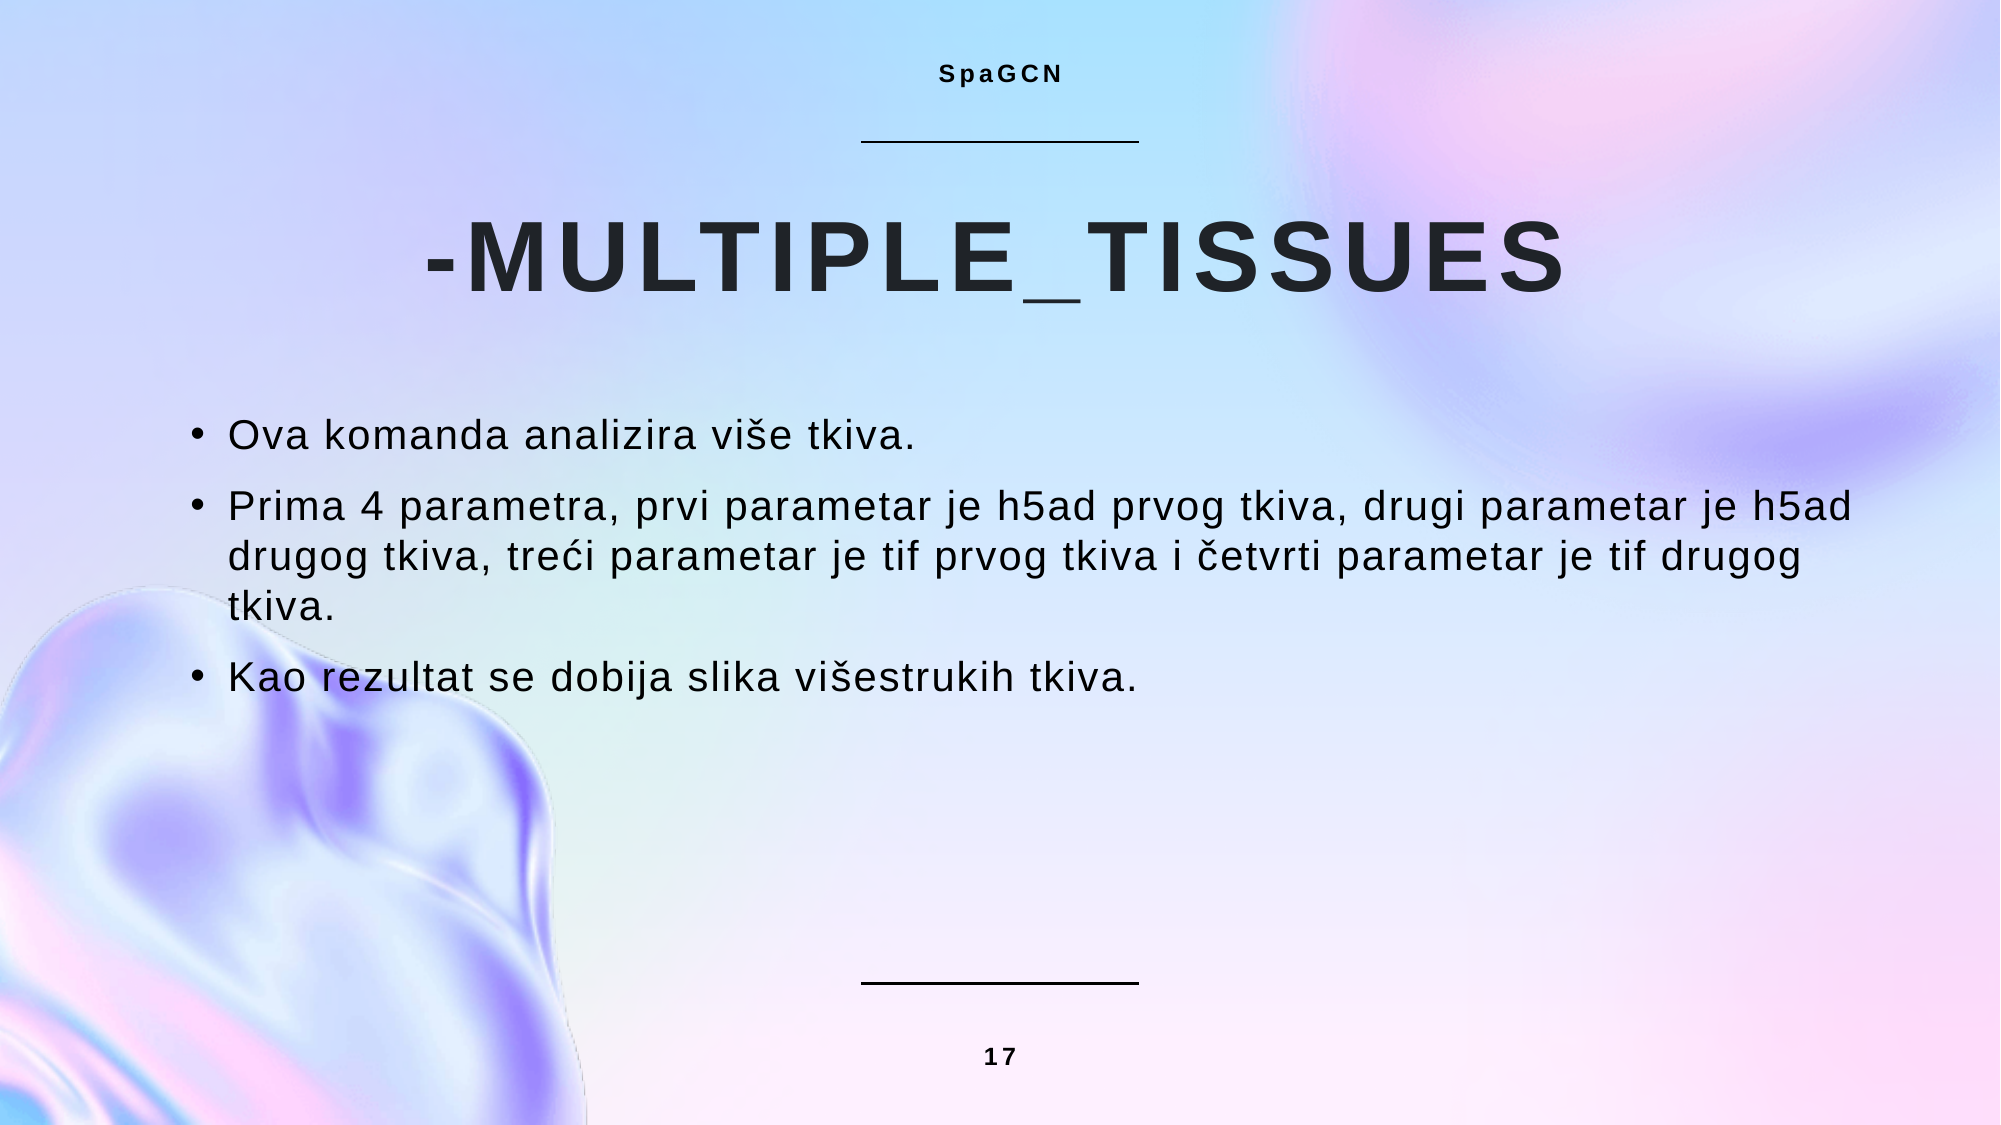

SpaGCN
# -multiple_tissues
Ova komanda analizira više tkiva.
Prima 4 parametra, prvi parametar je h5ad prvog tkiva, drugi parametar je h5ad drugog tkiva, treći parametar je tif prvog tkiva i četvrti parametar je tif drugog tkiva.
Kao rezultat se dobija slika višestrukih tkiva.
17